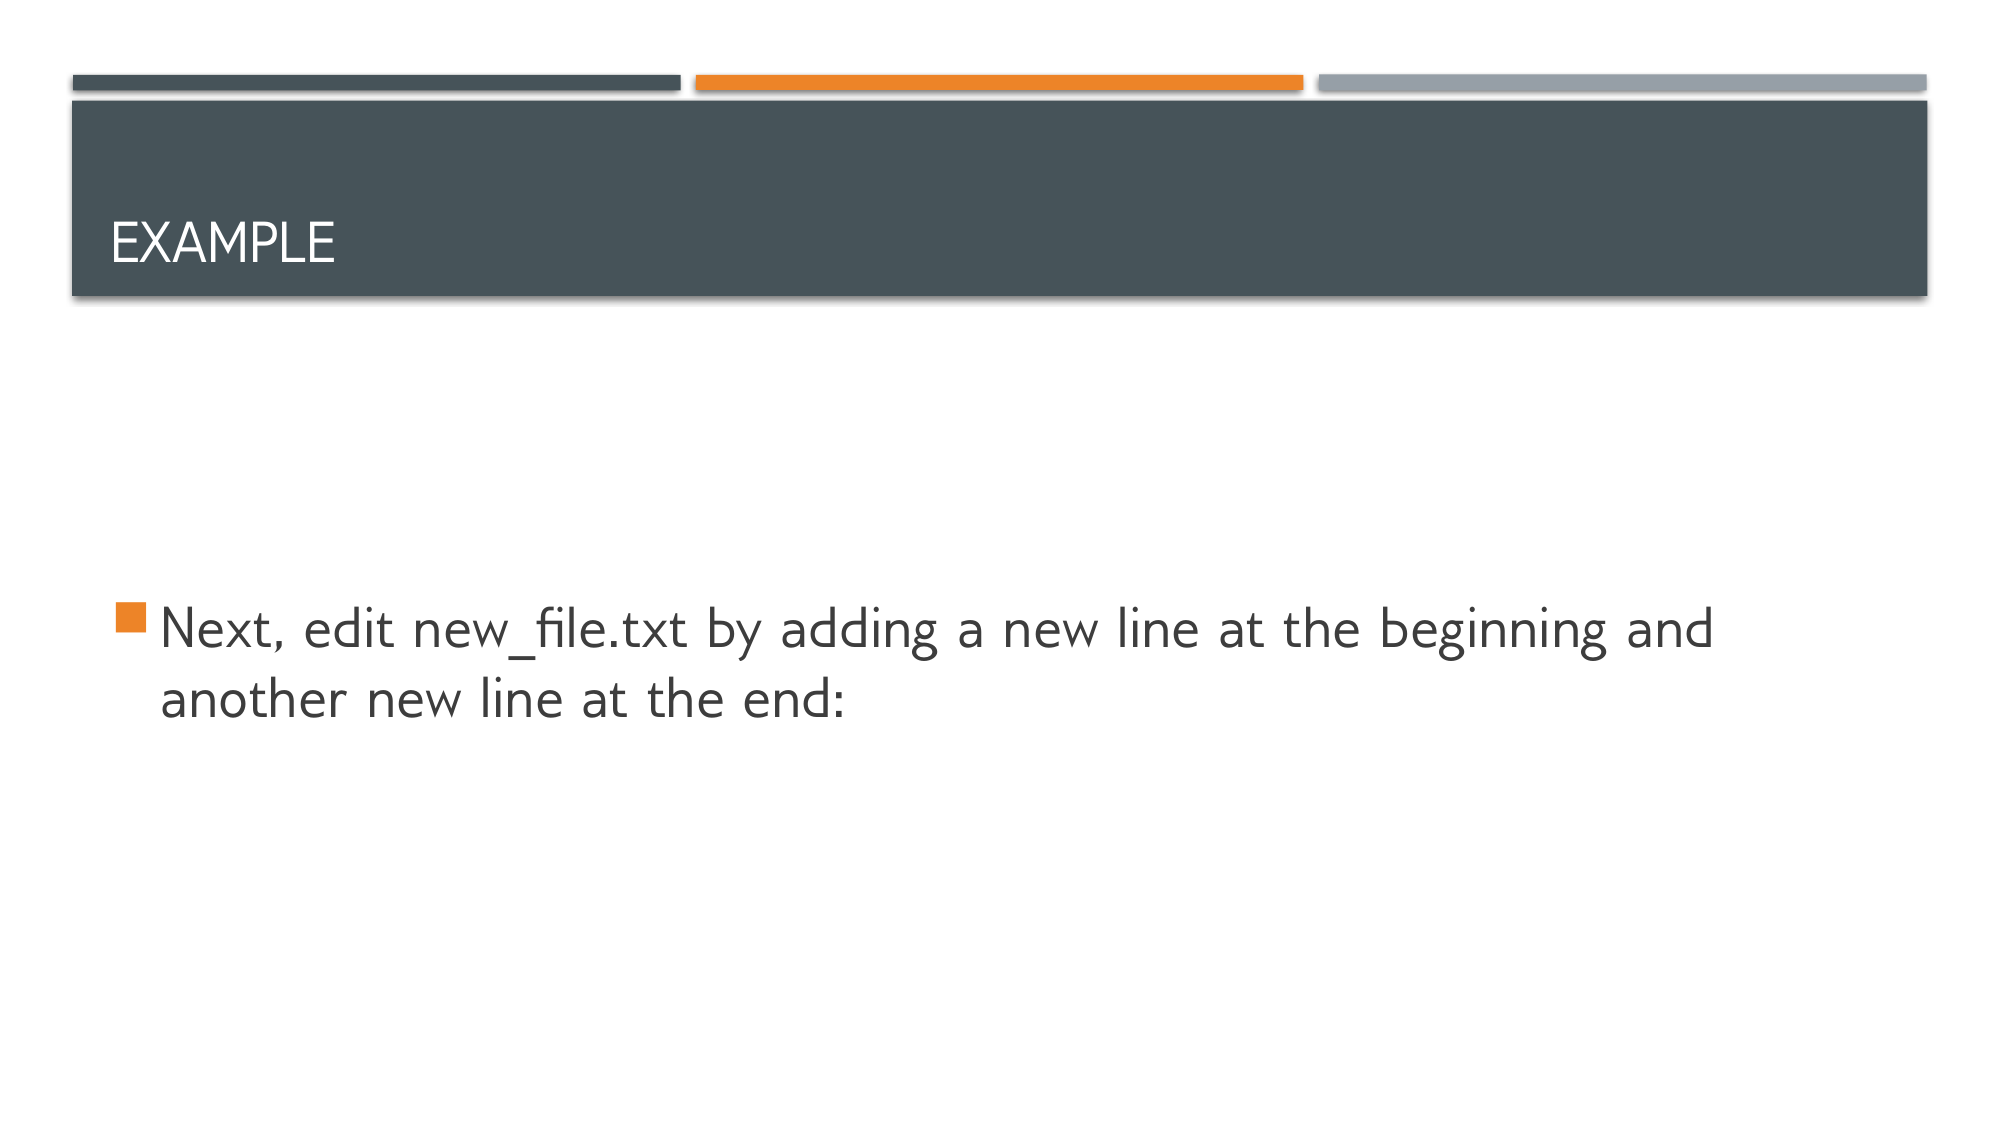

# example
Next, edit new_file.txt by adding a new line at the beginning and another new line at the end: